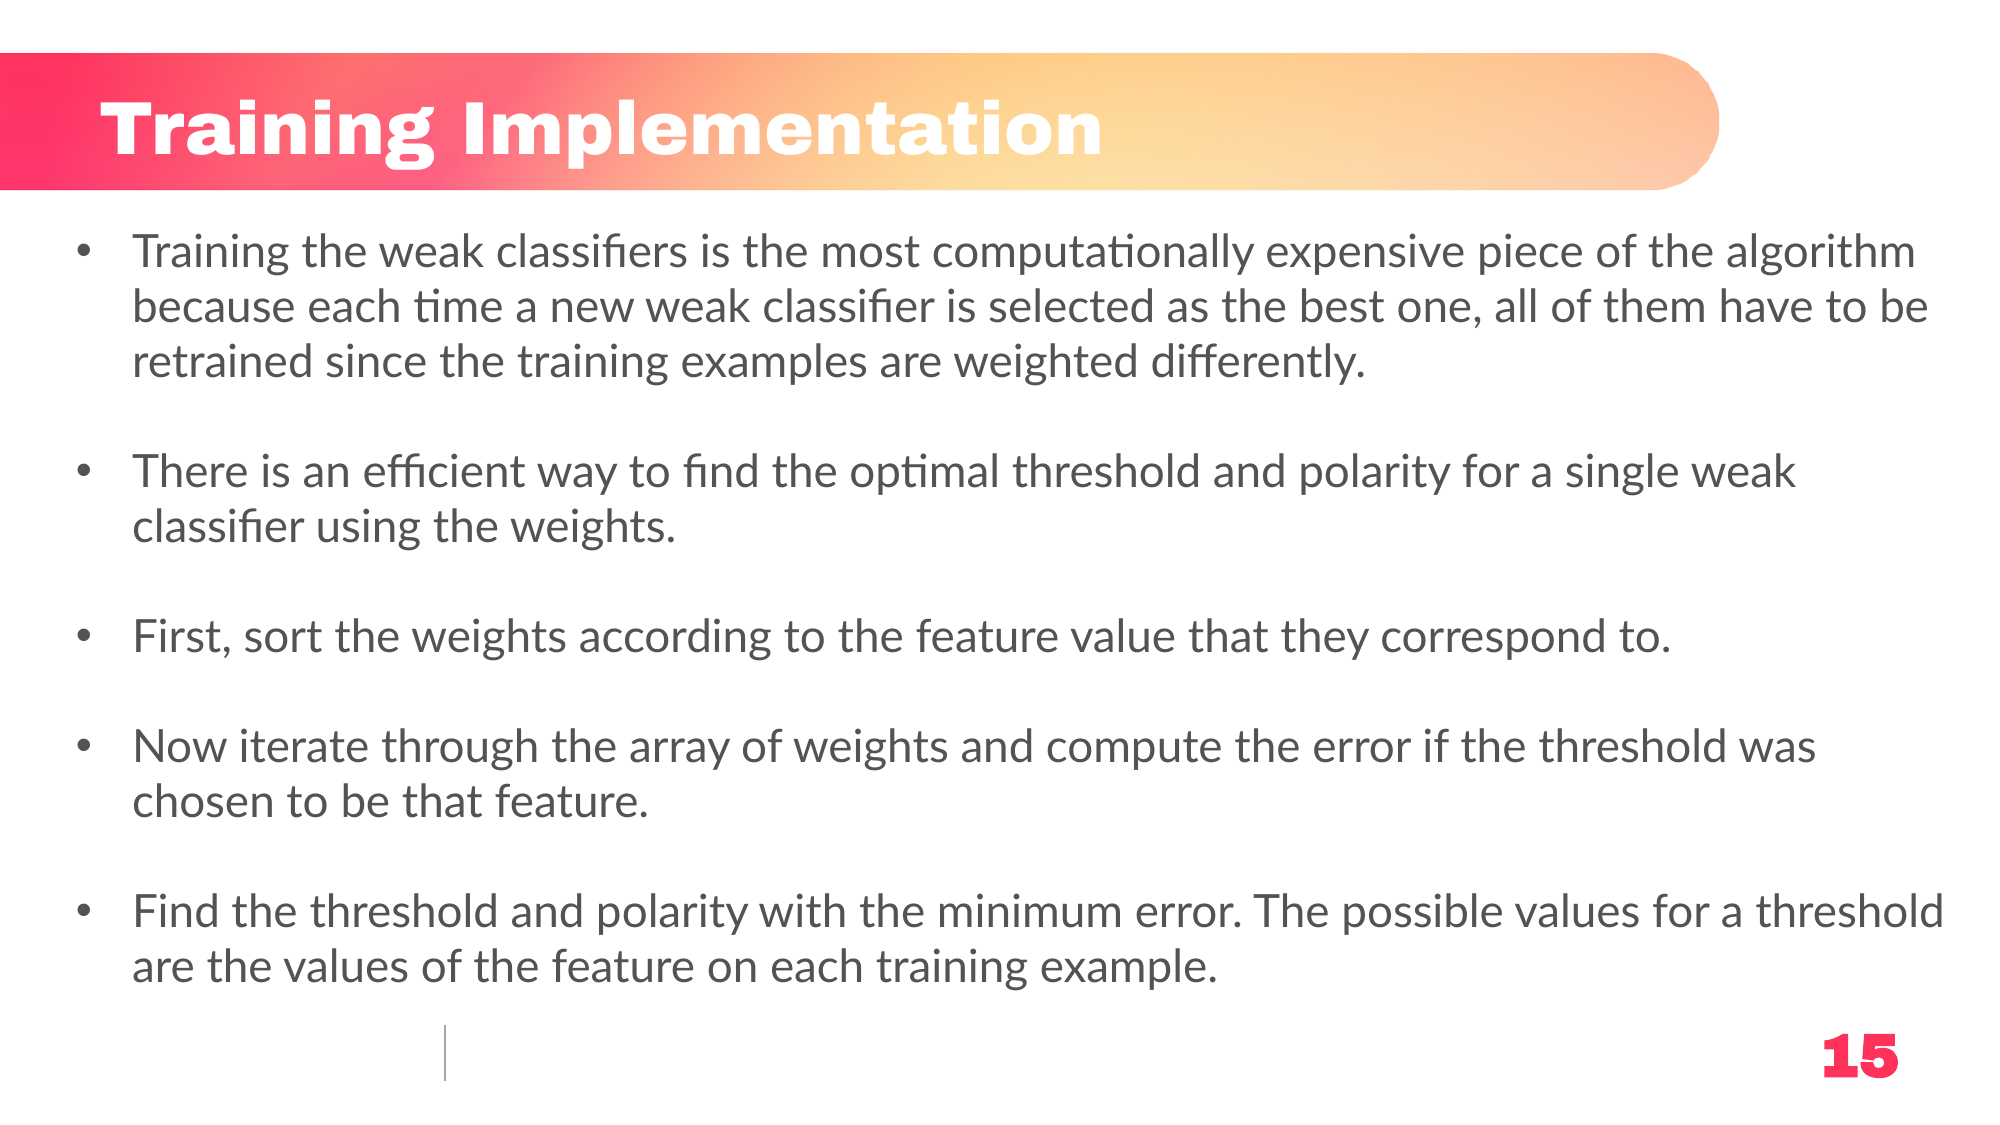

# Training Implementation
Training the weak classifiers is the most computationally expensive piece of the algorithm because each time a new weak classifier is selected as the best one, all of them have to be retrained since the training examples are weighted differently.

There is an efficient way to find the optimal threshold and polarity for a single weak classifier using the weights.

First, sort the weights according to the feature value that they correspond to.

Now iterate through the array of weights and compute the error if the threshold was chosen to be that feature.

Find the threshold and polarity with the minimum error. The possible values for a threshold are the values of the feature on each training example.

15